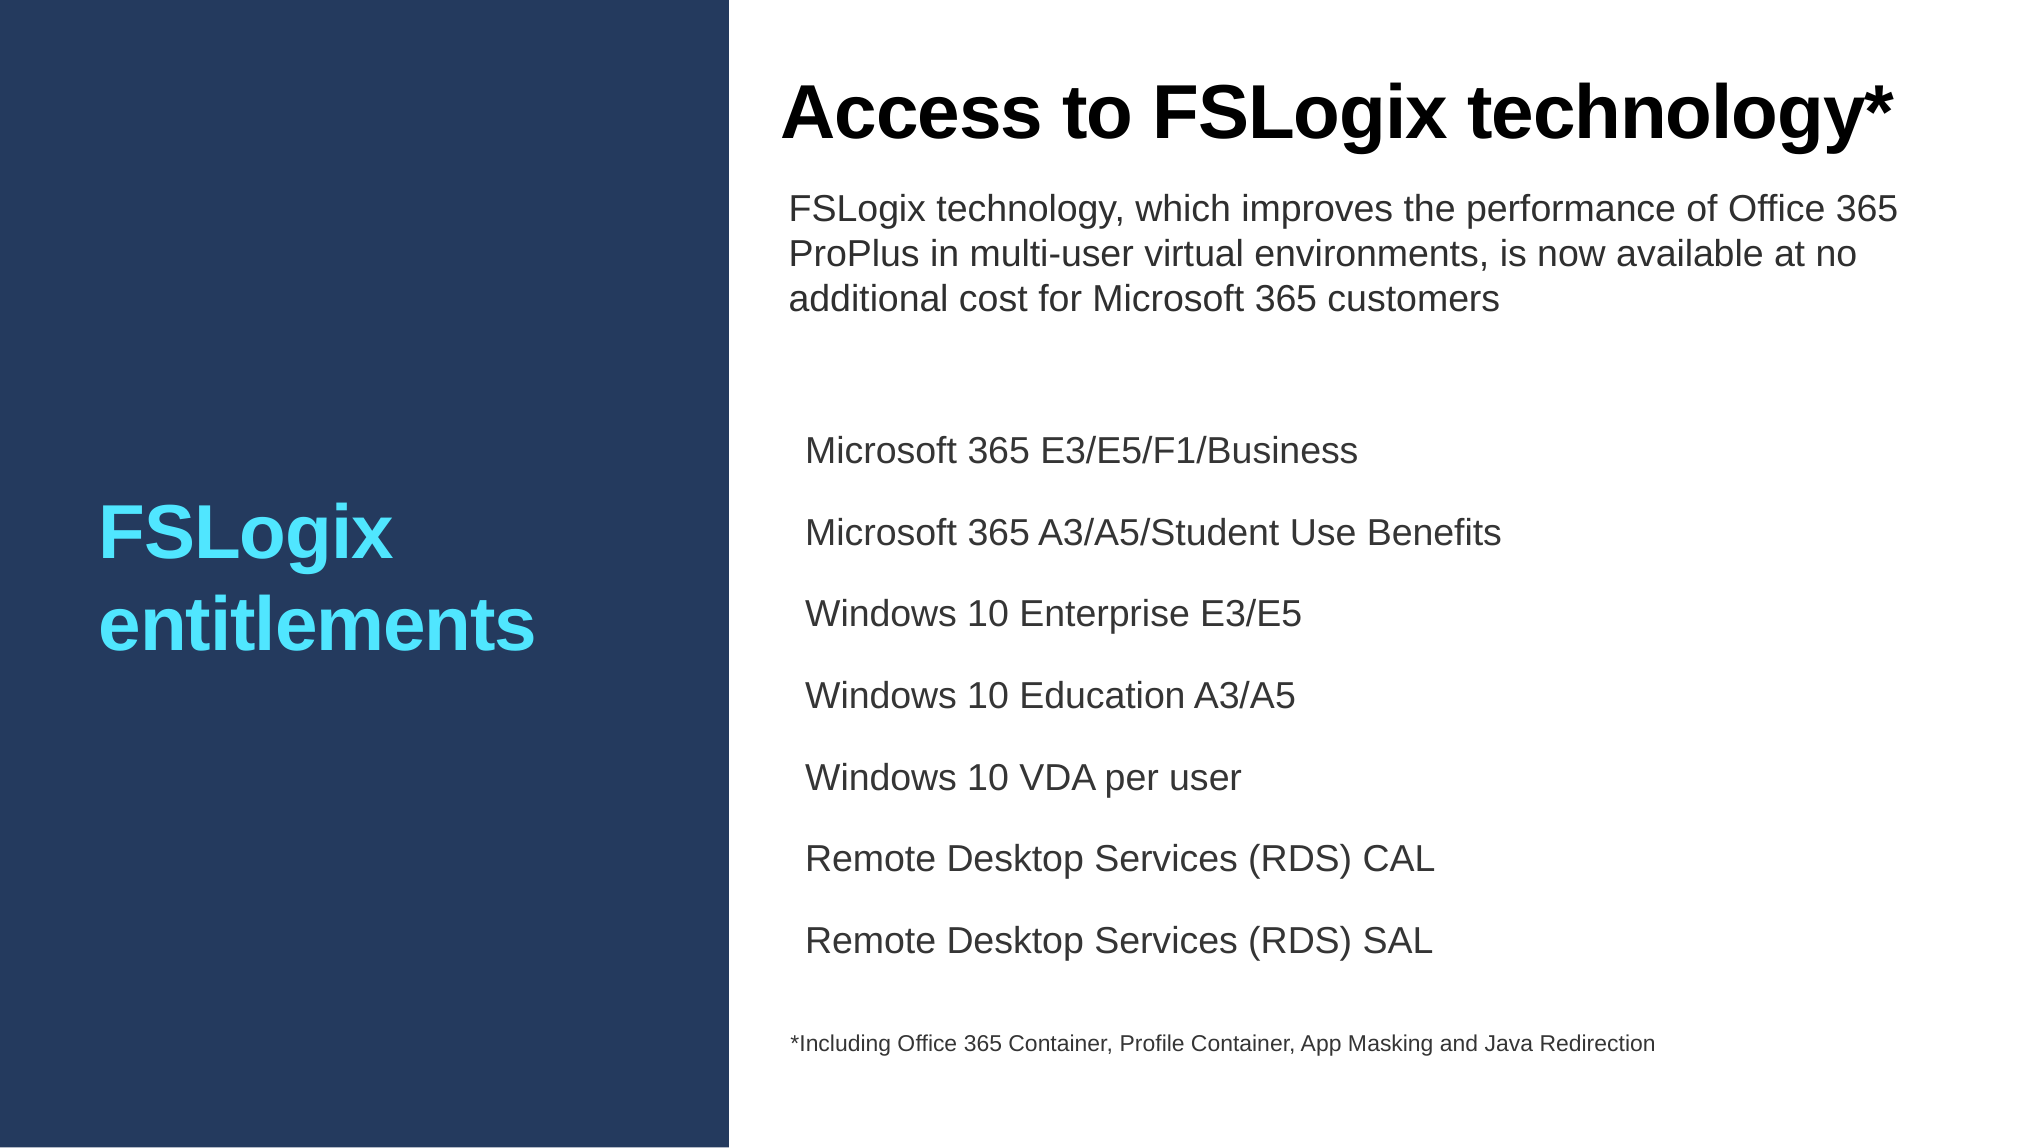

Access to FSLogix technology*
FSLogix technology, which improves the performance of Office 365 ProPlus in multi-user virtual environments, is now available at no additional cost for Microsoft 365 customers
Microsoft 365 E3/E5/F1/Business
Microsoft 365 A3/A5/Student Use Benefits
Windows 10 Enterprise E3/E5
Windows 10 Education A3/A5
Windows 10 VDA per user
Remote Desktop Services (RDS) CAL
Remote Desktop Services (RDS) SAL
# FSLogix entitlements
*Including Office 365 Container, Profile Container, App Masking and Java Redirection